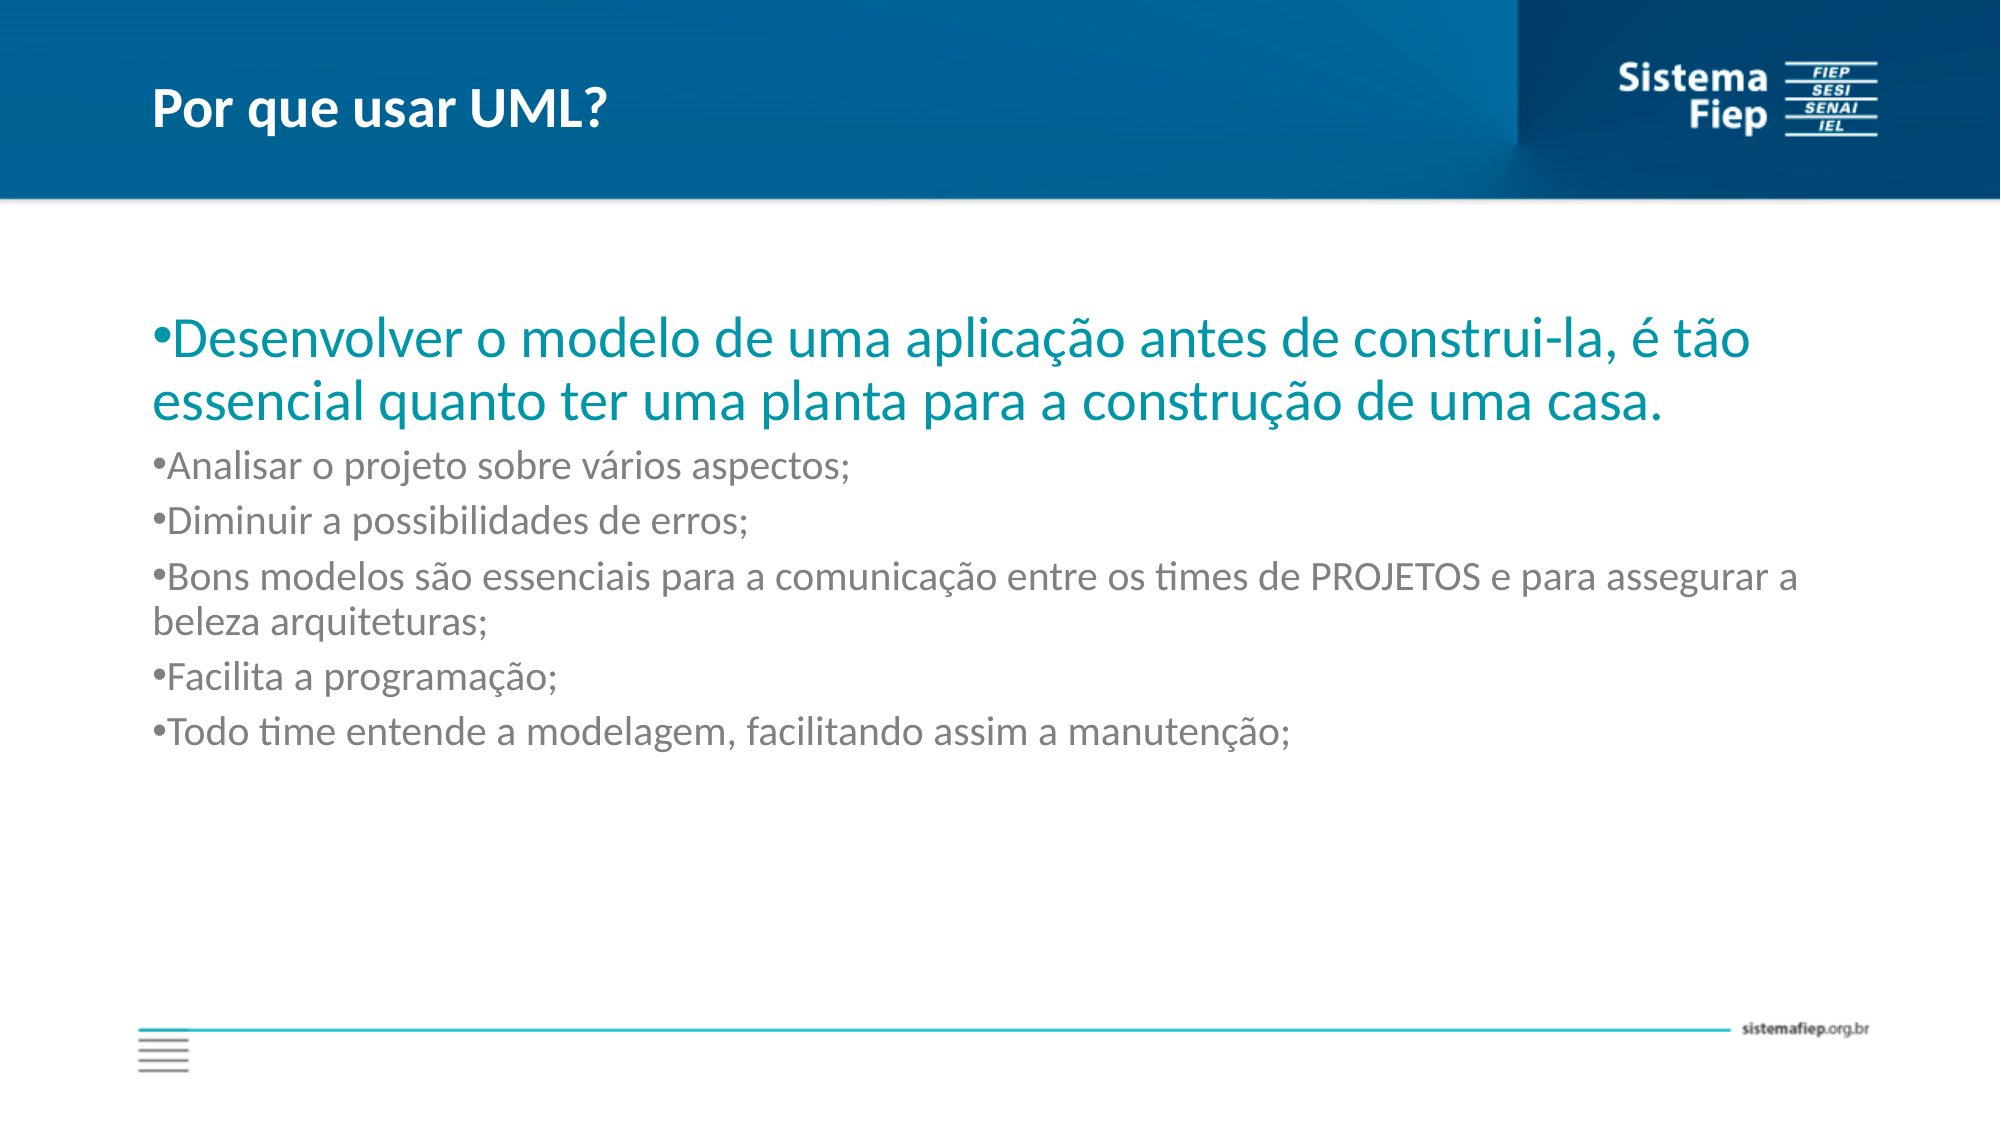

# Por que usar UML?
Desenvolver o modelo de uma aplicação antes de construi-la, é tão essencial quanto ter uma planta para a construção de uma casa.
Analisar o projeto sobre vários aspectos;
Diminuir a possibilidades de erros;
Bons modelos são essenciais para a comunicação entre os times de PROJETOS e para assegurar a beleza arquiteturas;
Facilita a programação;
Todo time entende a modelagem, facilitando assim a manutenção;